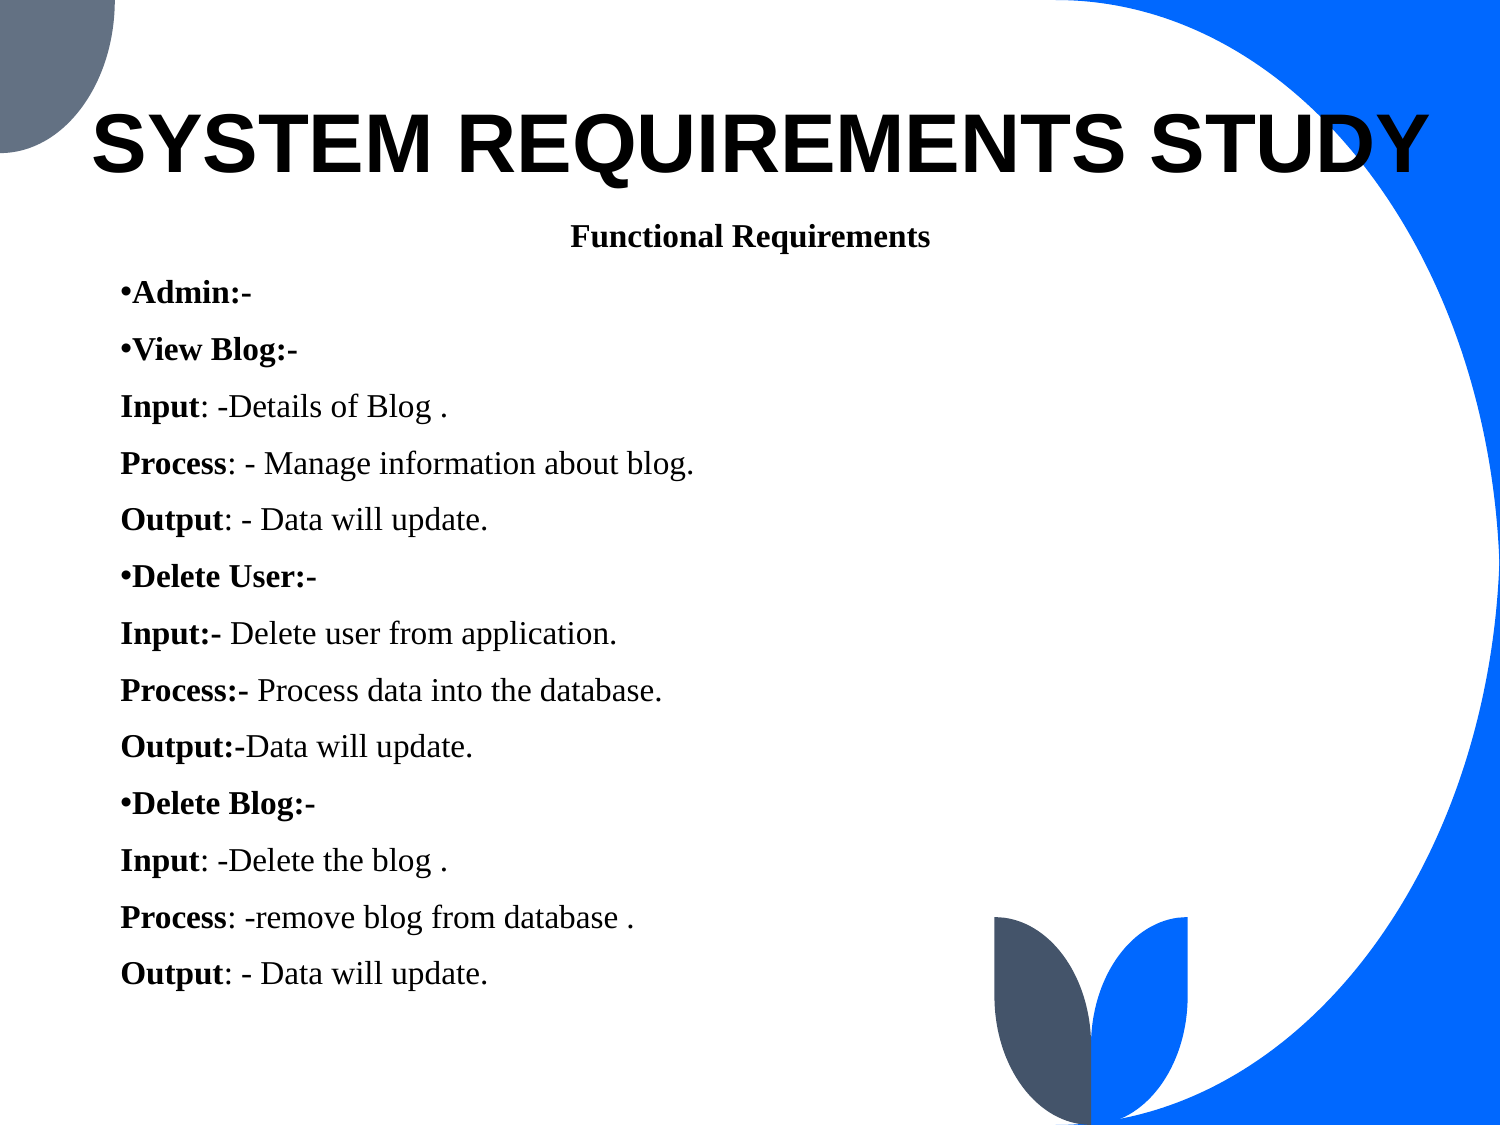

# SYSTEM REQUIREMENTS STUDY
			Functional Requirements
Admin:-
View Blog:-
Input: -Details of Blog .
Process: - Manage information about blog.
Output: - Data will update.
Delete User:-
Input:- Delete user from application.
Process:- Process data into the database.
Output:-Data will update.
Delete Blog:-
Input: -Delete the blog .
Process: -remove blog from database .
Output: - Data will update.